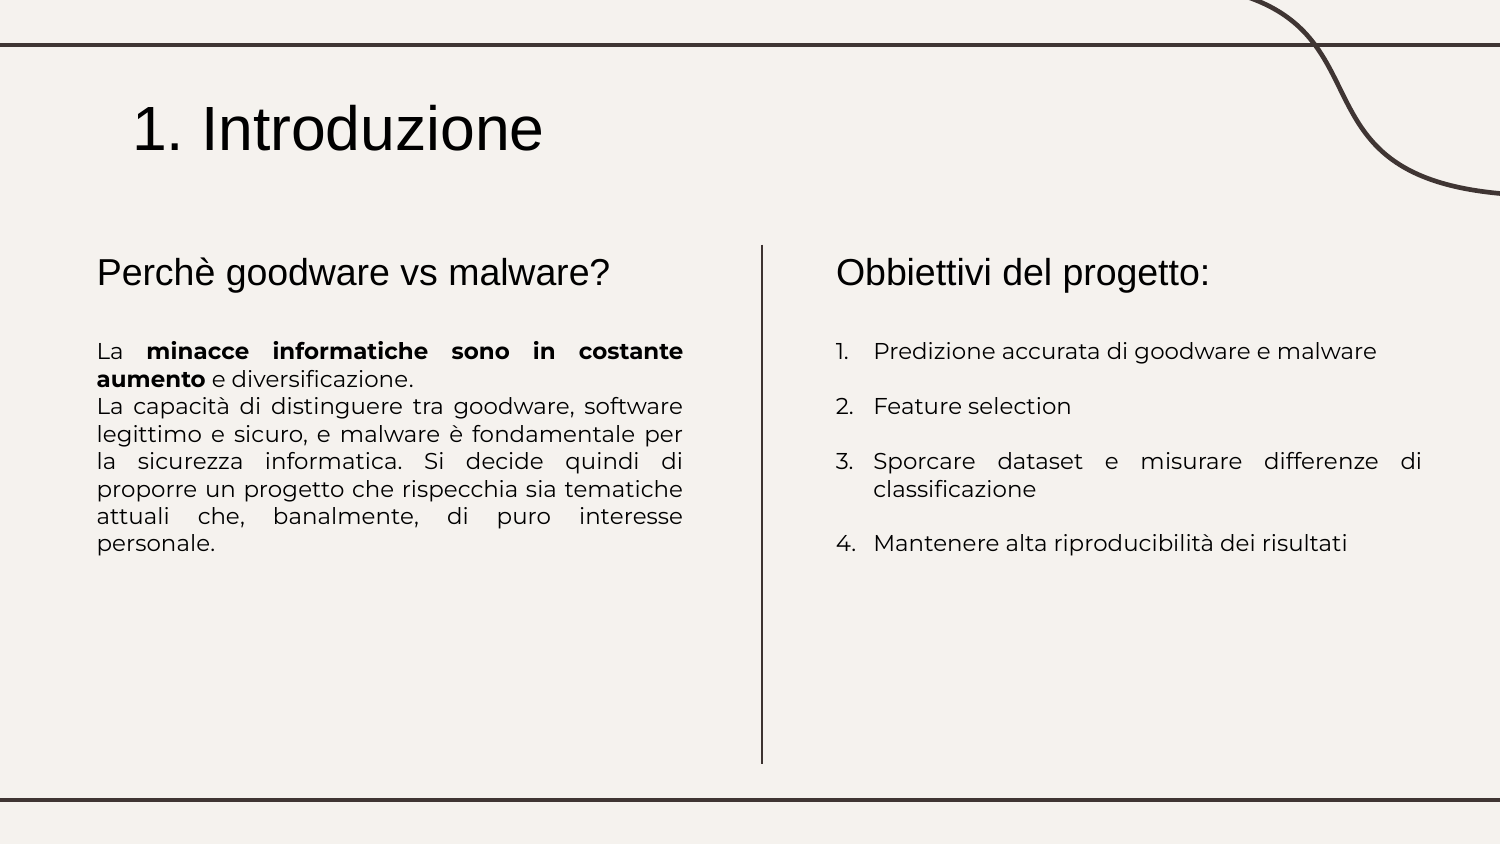

# 1. Introduzione
Perchè goodware vs malware?
Obbiettivi del progetto:
La minacce informatiche sono in costante aumento e diversificazione.
La capacità di distinguere tra goodware, software legittimo e sicuro, e malware è fondamentale per la sicurezza informatica. Si decide quindi di proporre un progetto che rispecchia sia tematiche attuali che, banalmente, di puro interesse personale.
Predizione accurata di goodware e malware

Feature selection

Sporcare dataset e misurare differenze di classificazione

Mantenere alta riproducibilità dei risultati